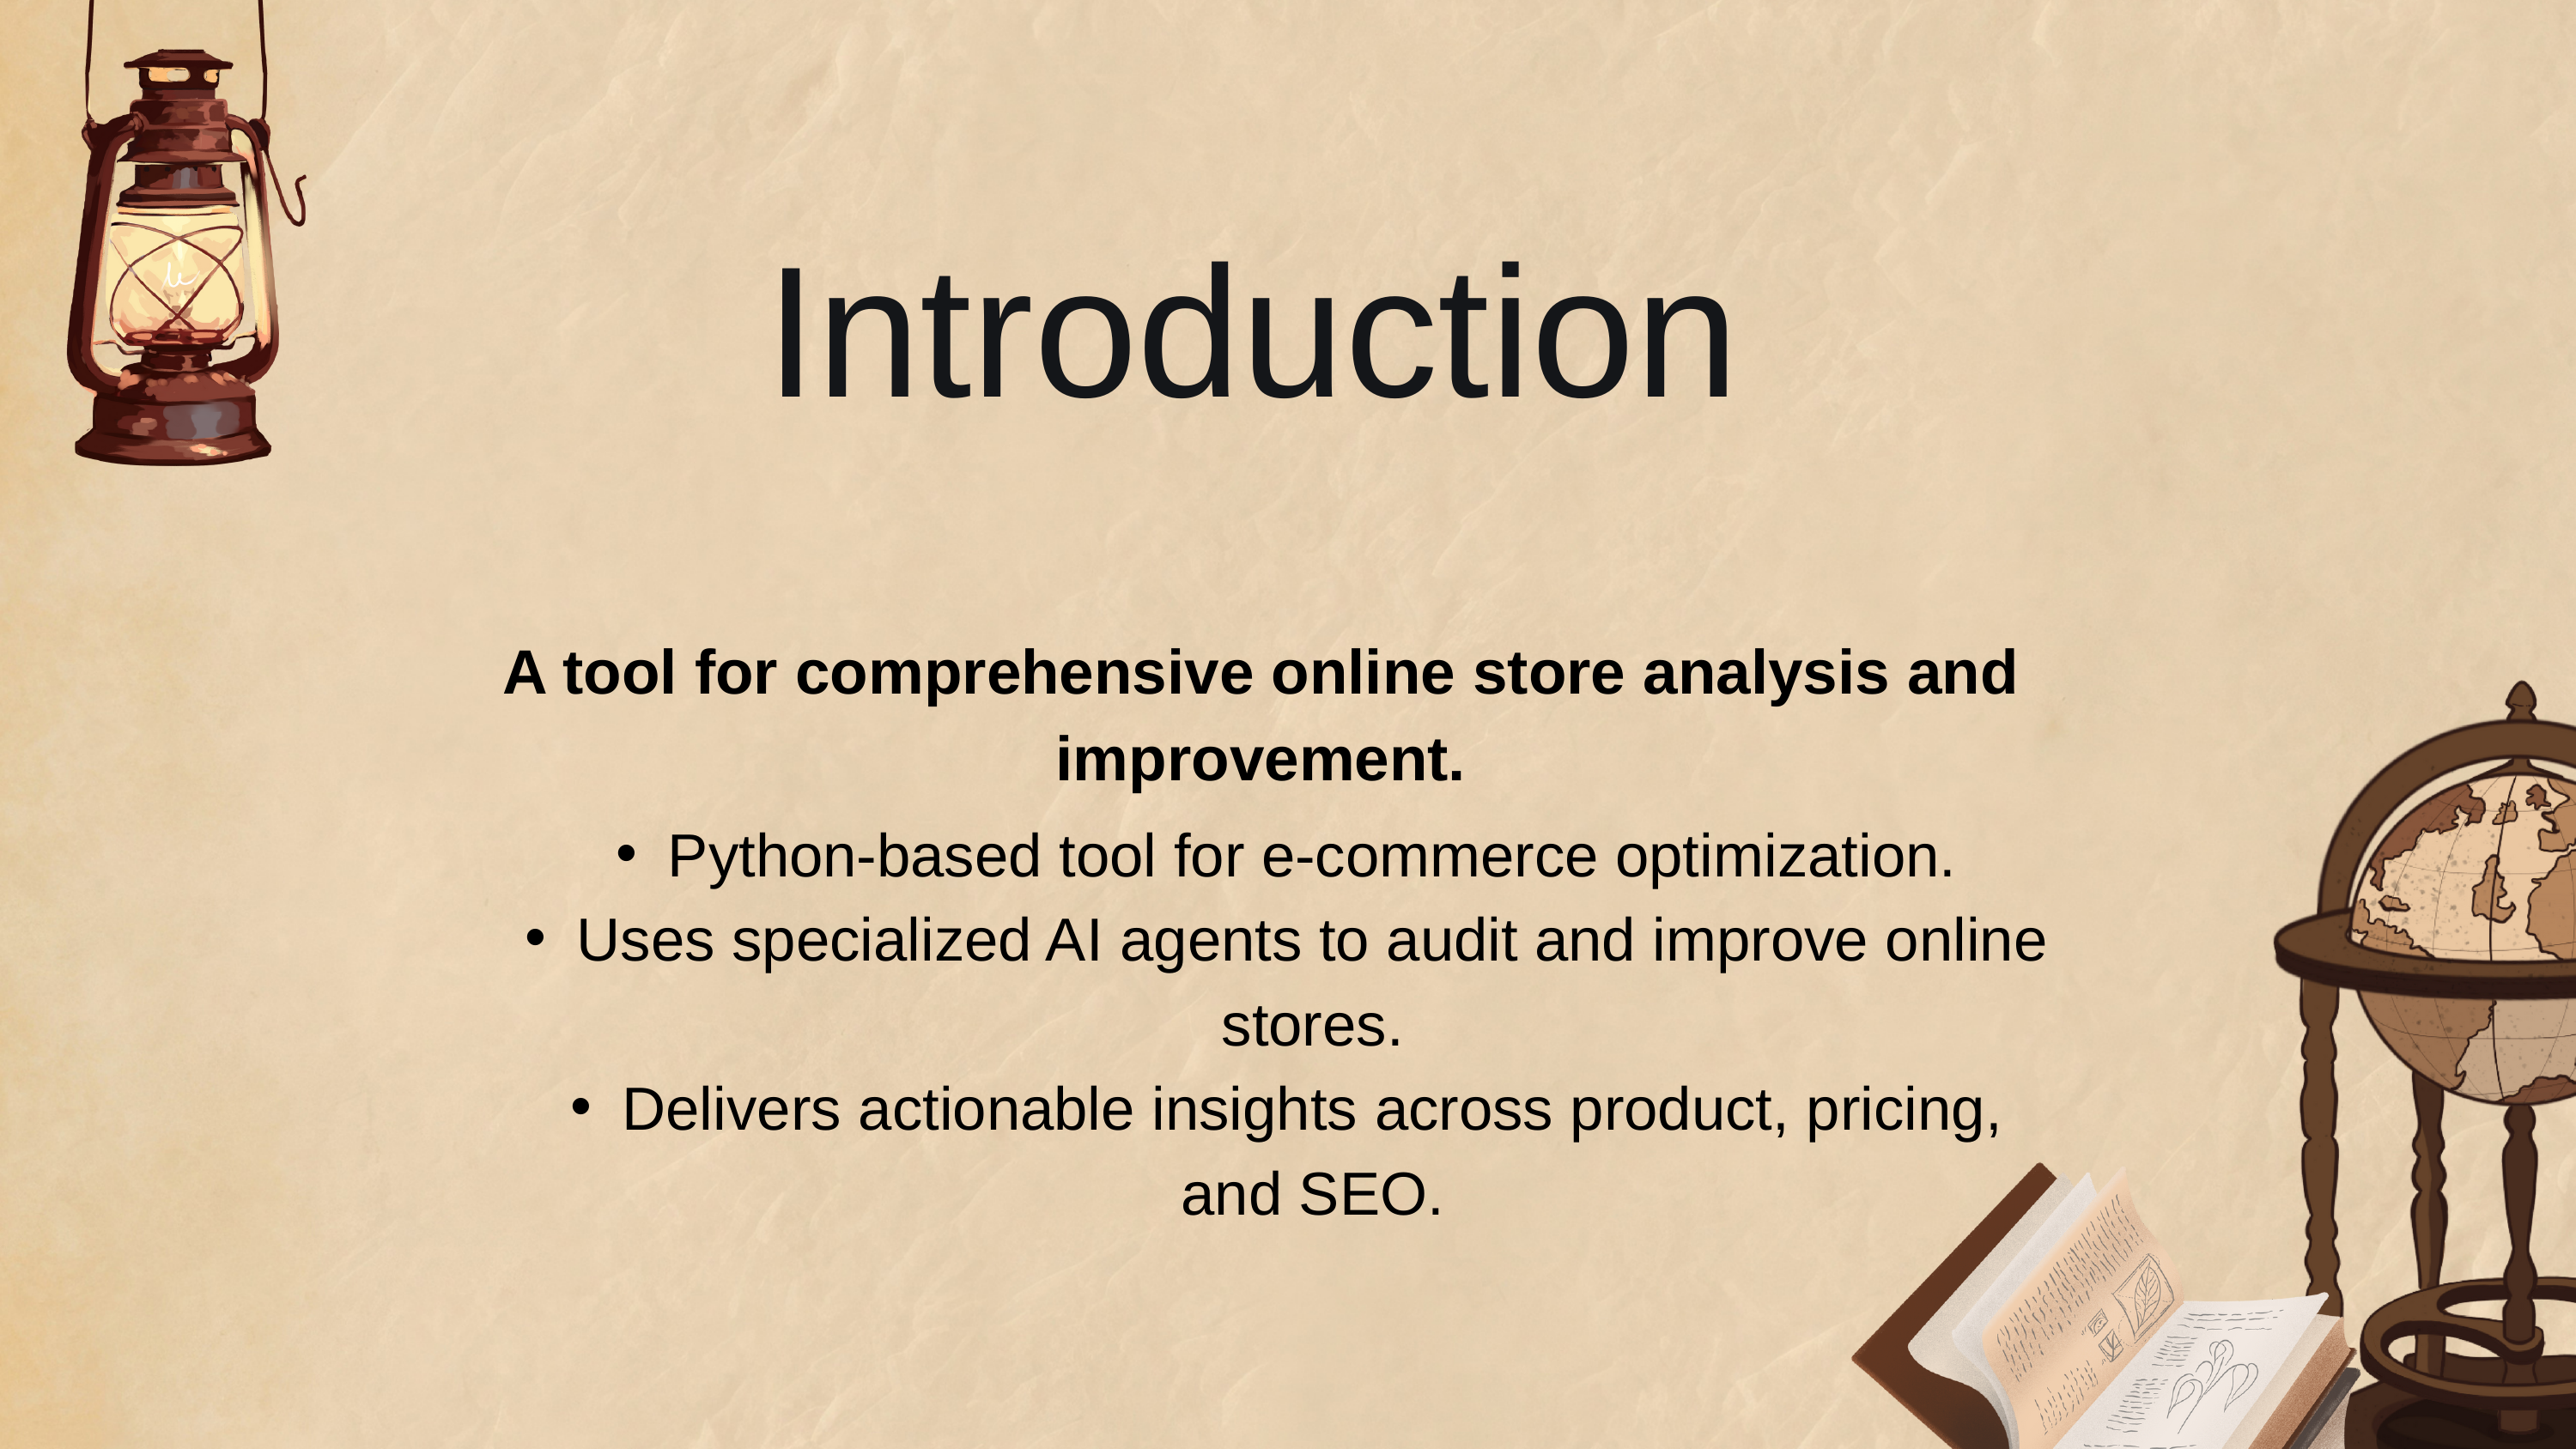

Introduction
A tool for comprehensive online store analysis and improvement.

Python-based tool for e-commerce optimization.
Uses specialized AI agents to audit and improve online stores.
Delivers actionable insights across product, pricing, and SEO.